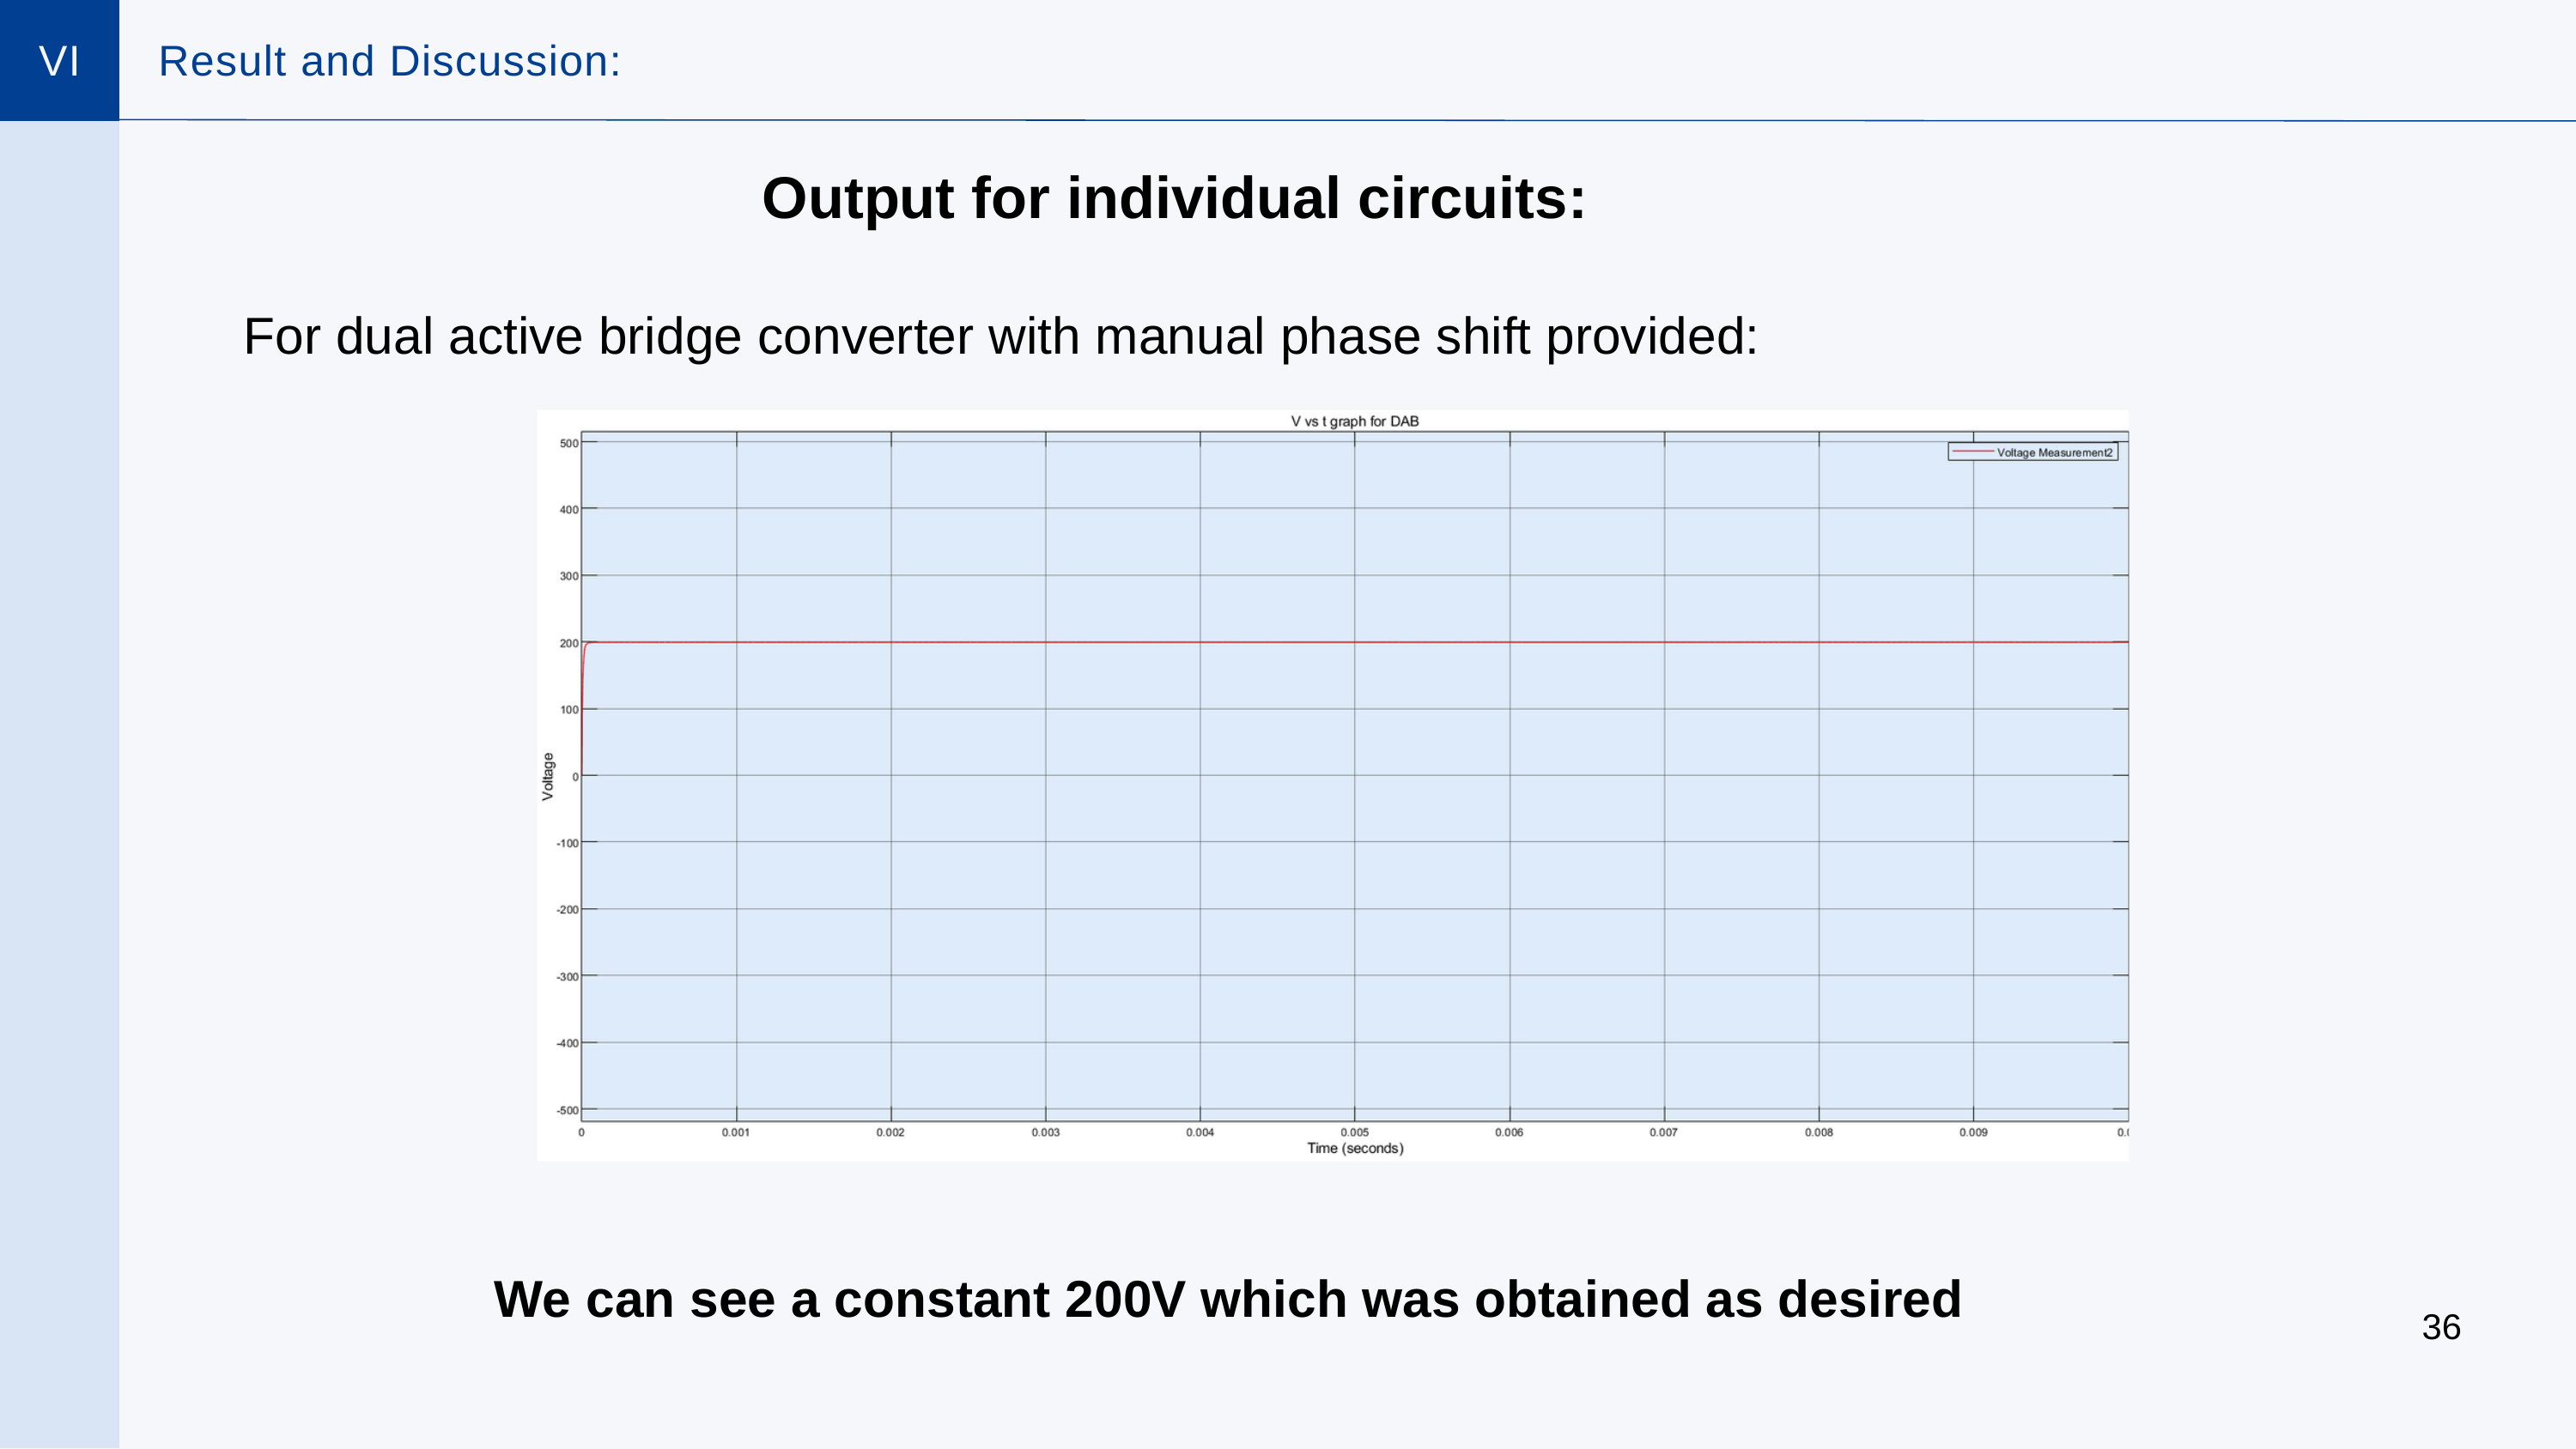

VI
Result and Discussion:

Output for individual circuits:
For dual active bridge converter with manual phase shift provided:

We can see a constant 200V which was obtained as desired
36